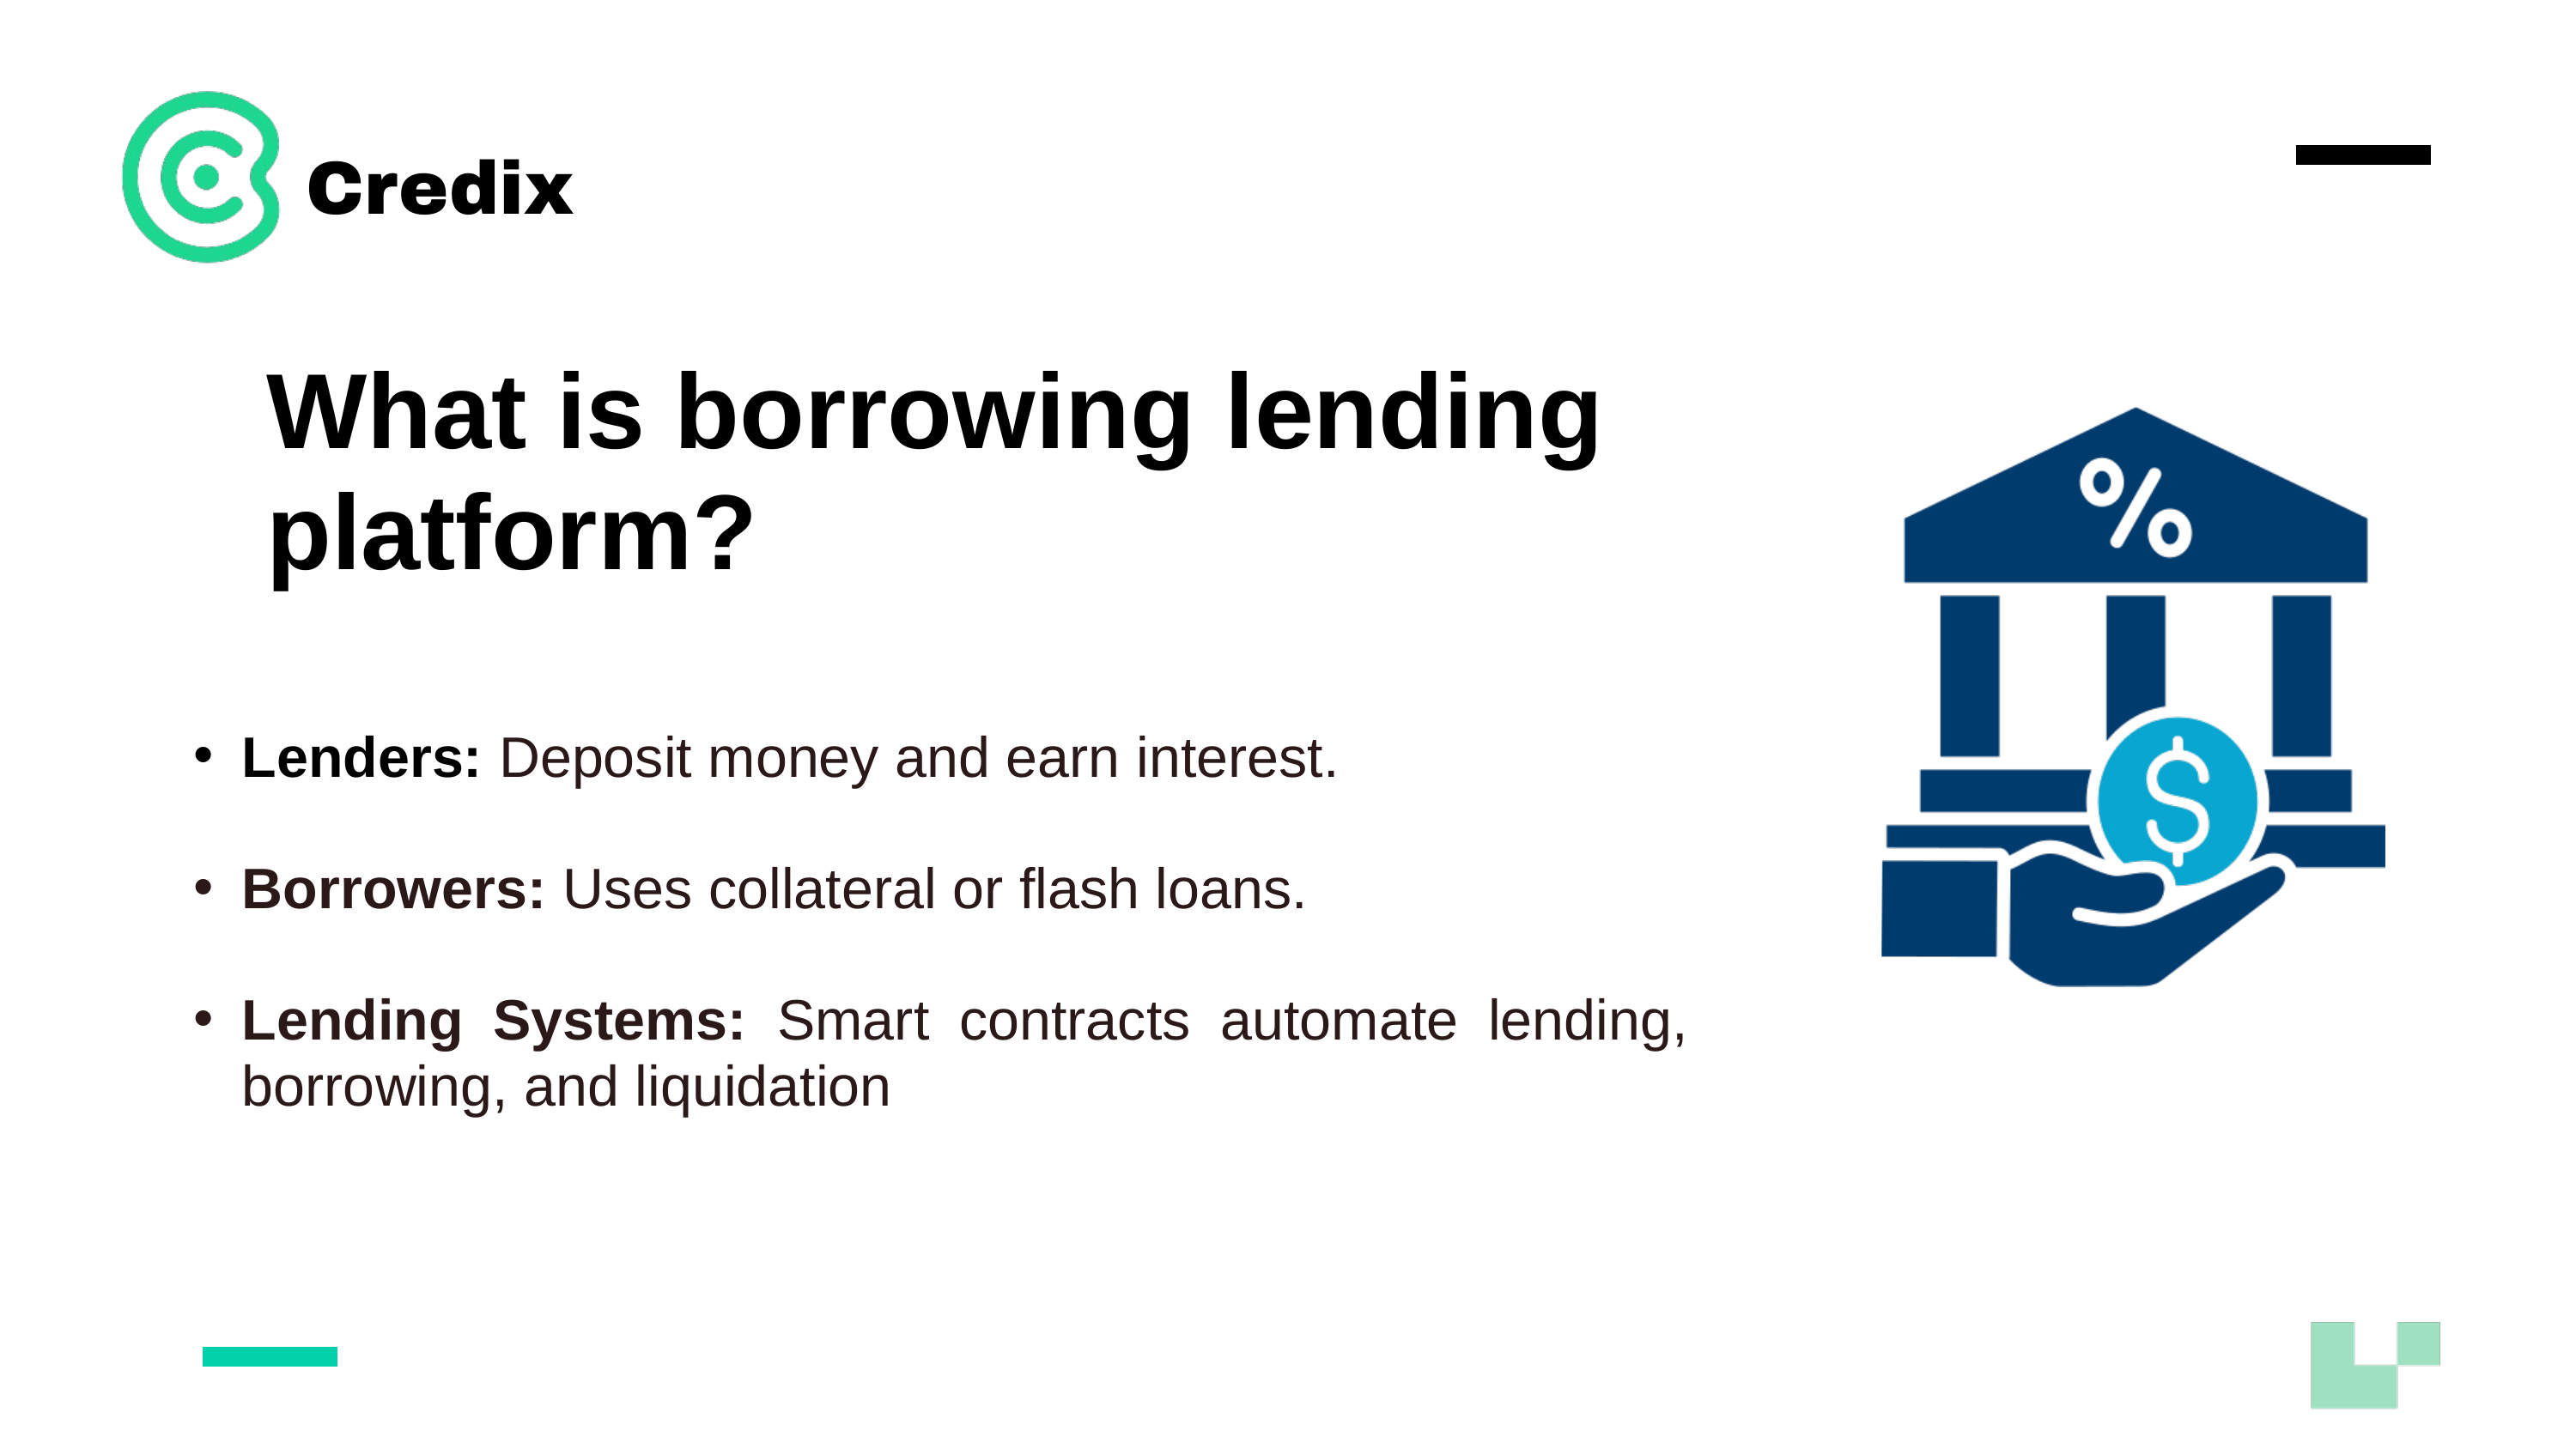

Credix

What is borrowing lending platform?

Lenders: Deposit money and earn interest.

Borrowers: Uses collateral or flash loans.

Lending Systems: Smart contracts automate lending, borrowing, and liquidation